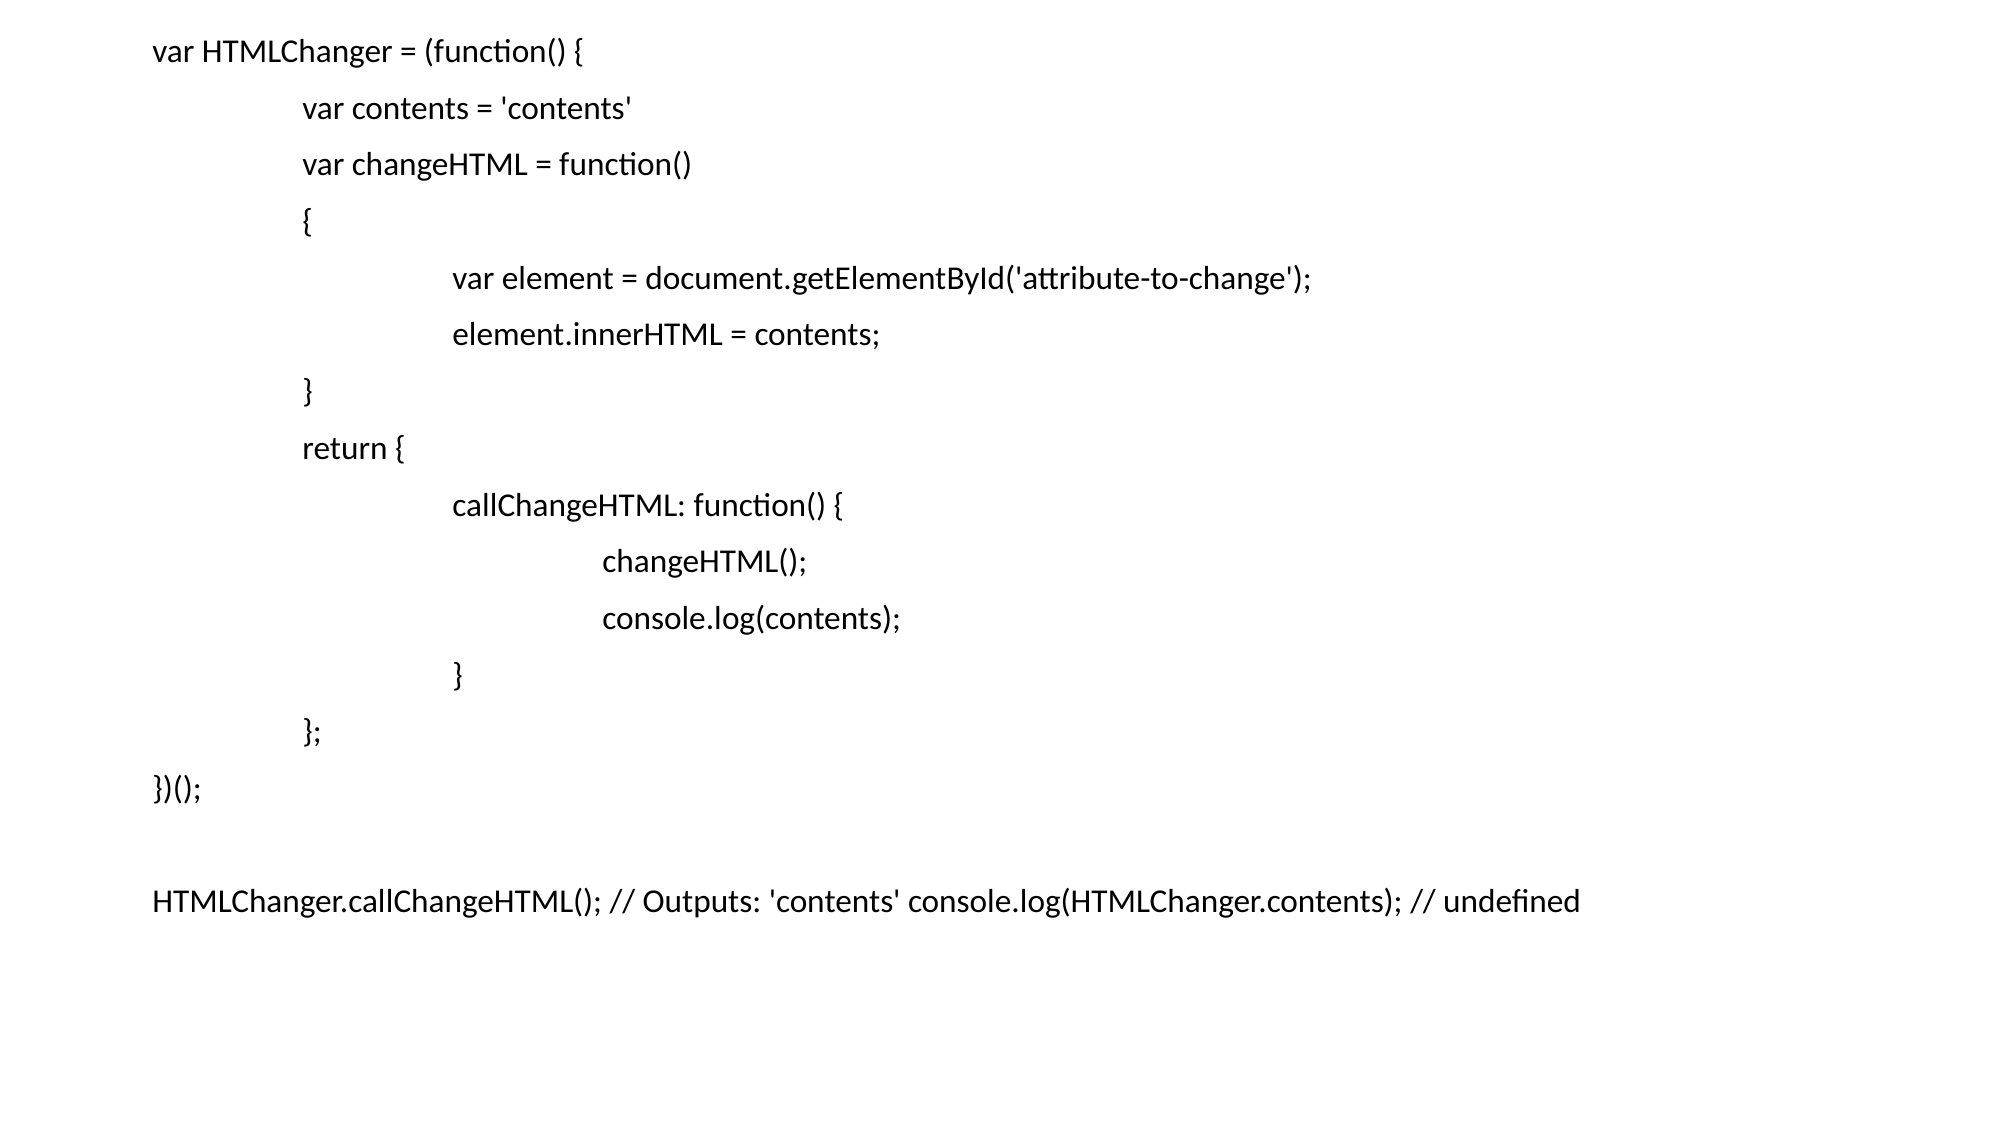

var HTMLChanger = (function() {
	var contents = 'contents'
	var changeHTML = function()
	{
		var element = document.getElementById('attribute-to-change');
		element.innerHTML = contents;
	}
	return {
		callChangeHTML: function() {
			changeHTML();
			console.log(contents);
		}
	};
})();

HTMLChanger.callChangeHTML(); // Outputs: 'contents' console.log(HTMLChanger.contents); // undefined